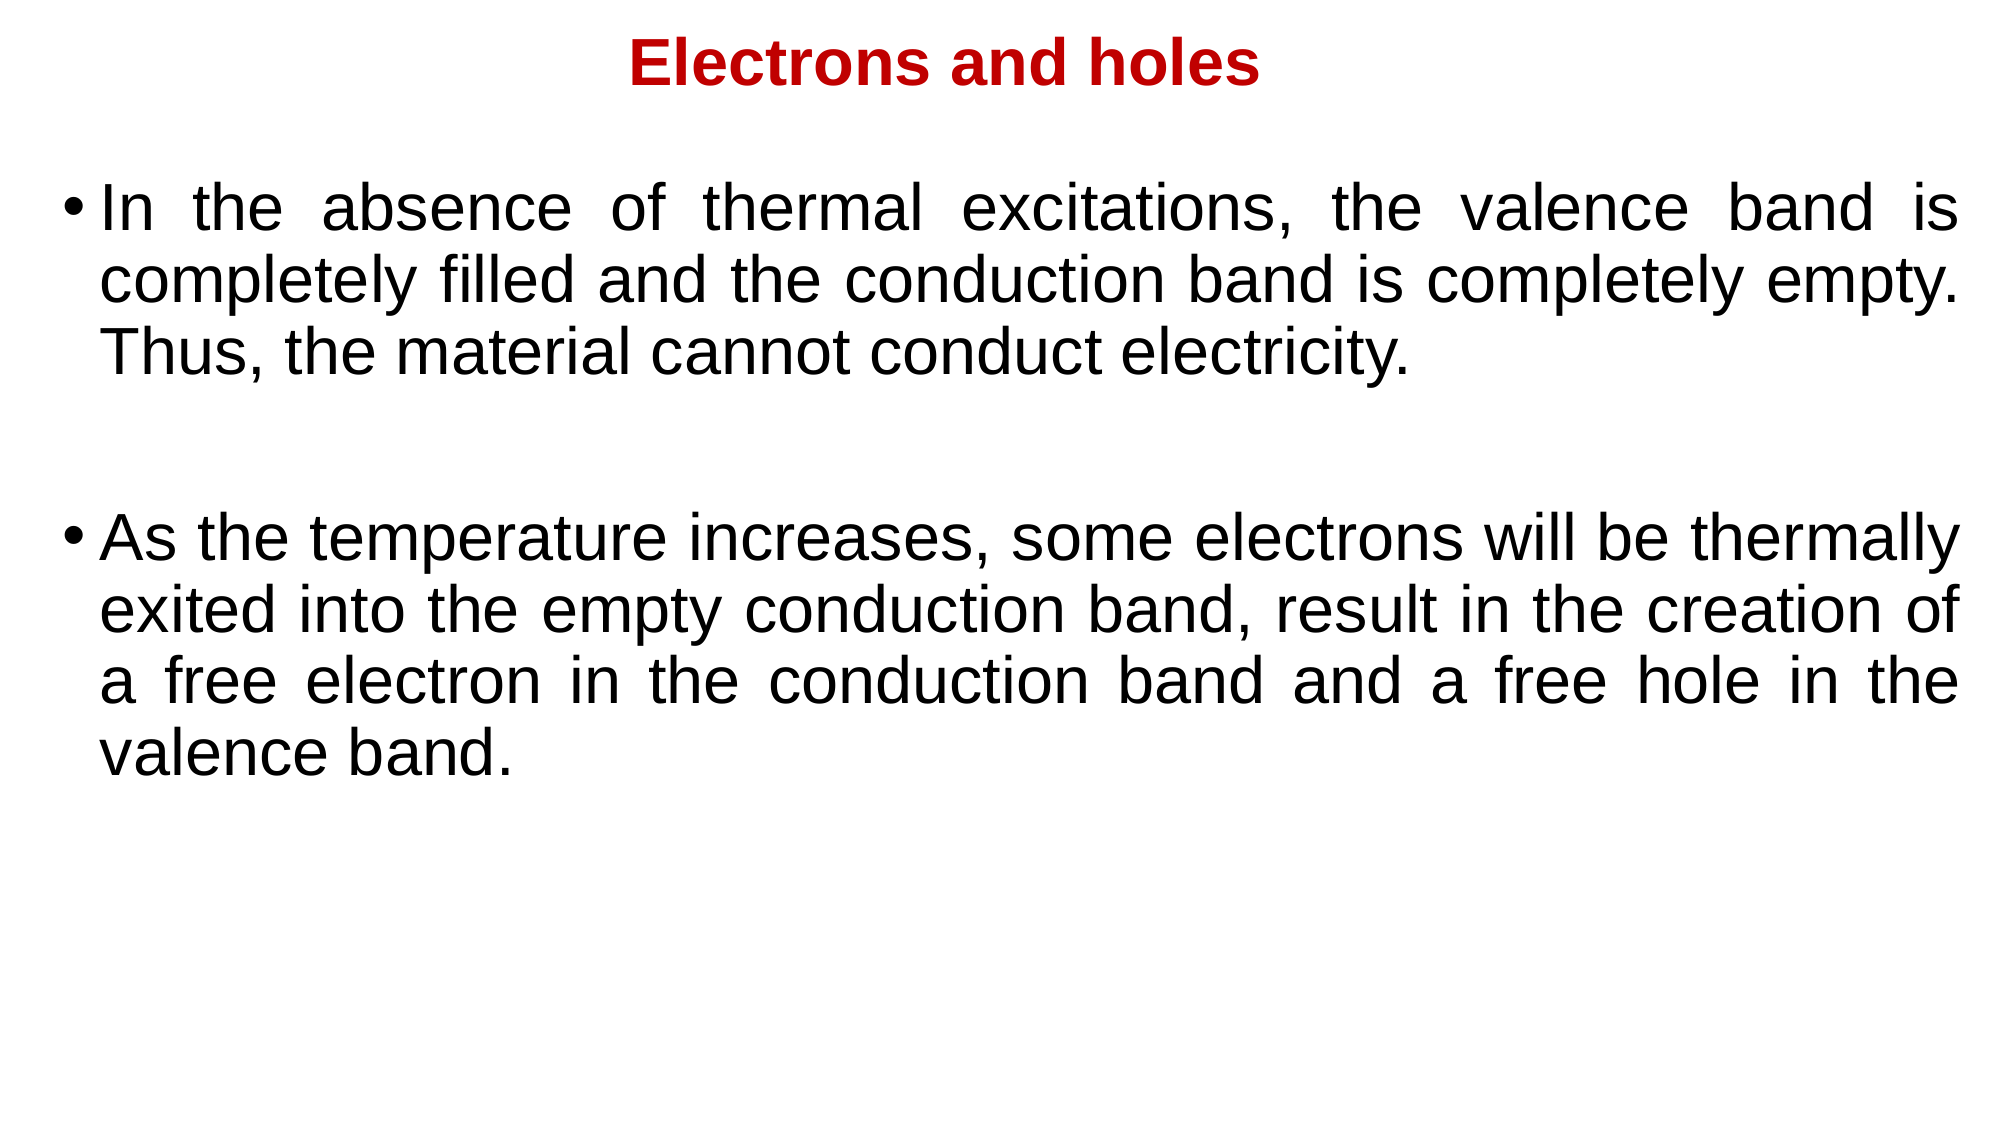

# Electrons and holes
In the absence of thermal excitations, the valence band is completely filled and the conduction band is completely empty. Thus, the material cannot conduct electricity.

As the temperature increases, some electrons will be thermally exited into the empty conduction band, result in the creation of a free electron in the conduction band and a free hole in the valence band.